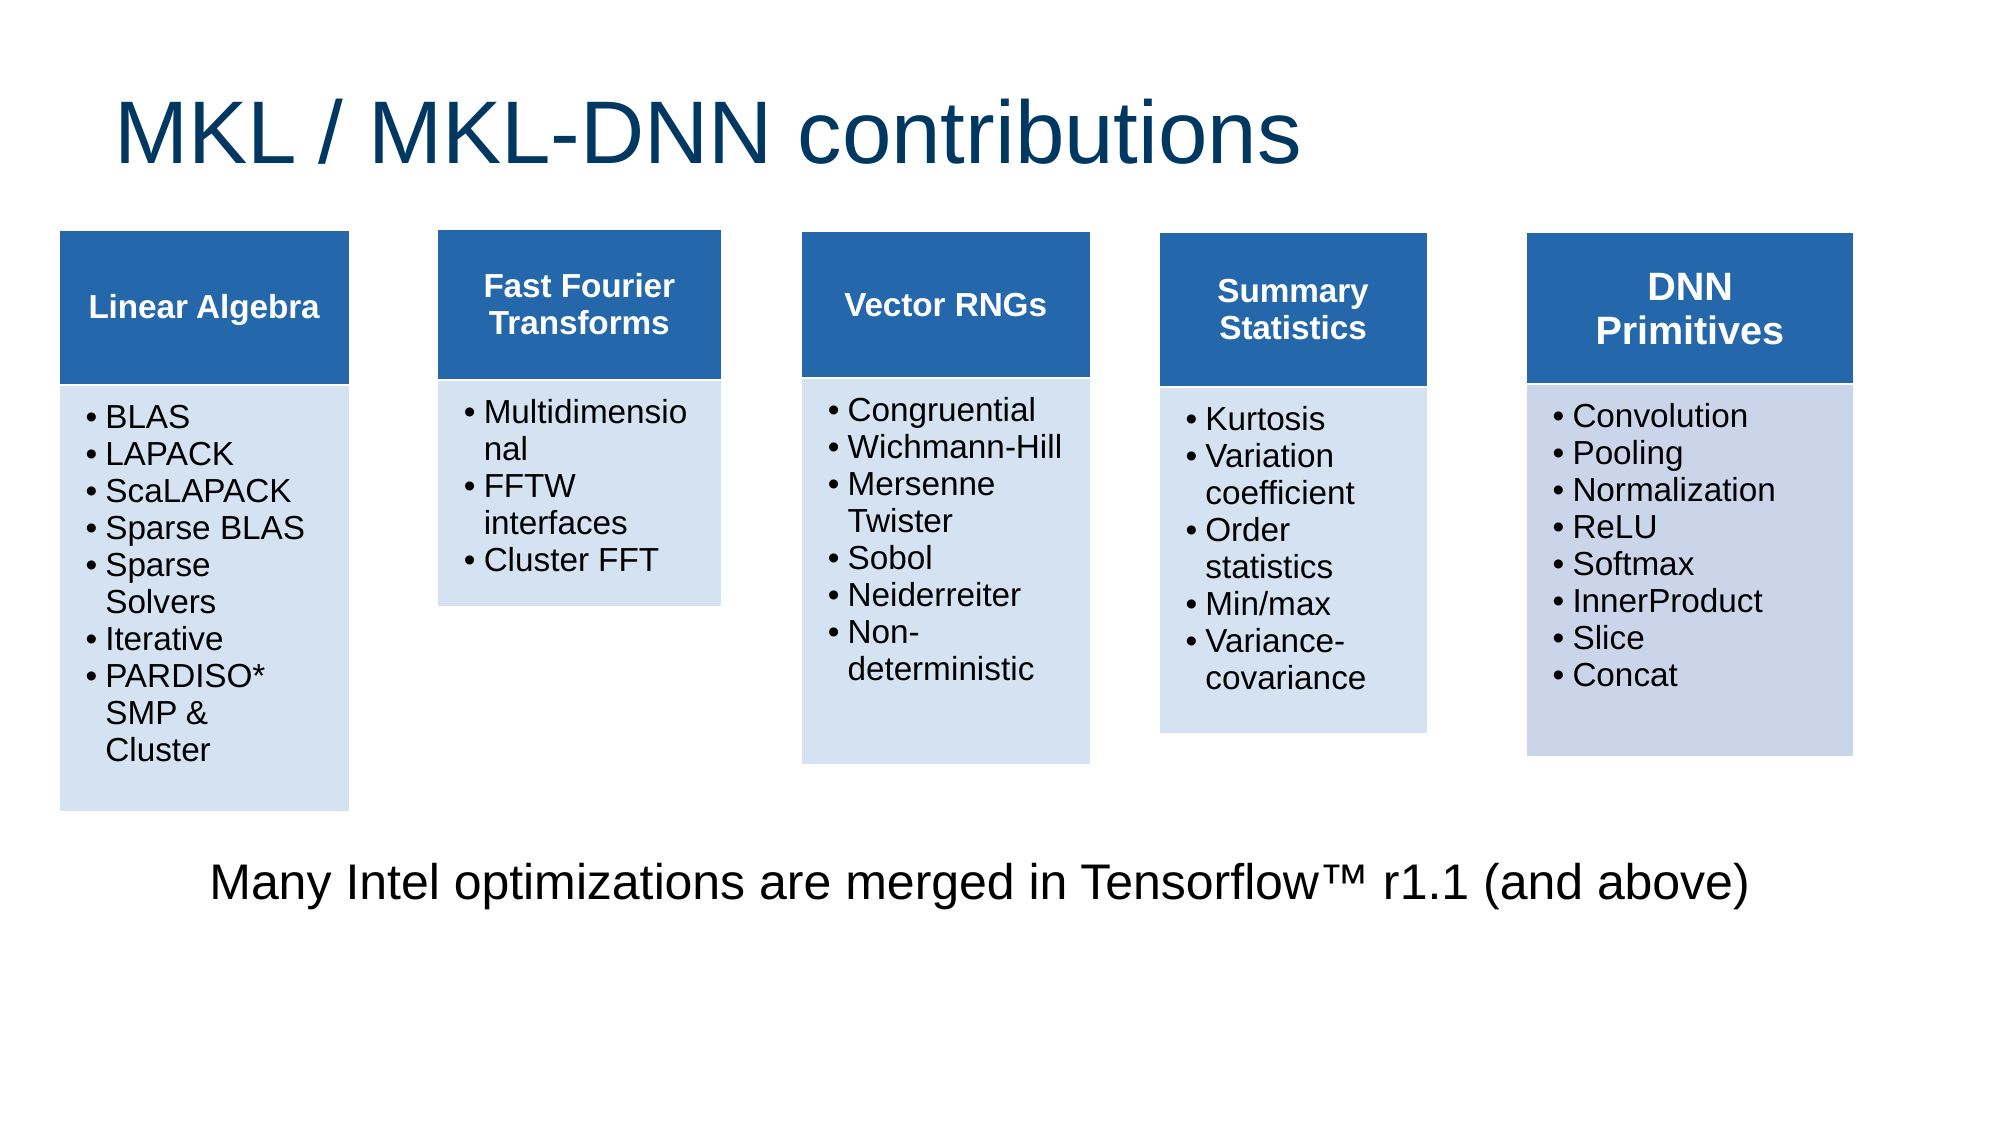

MKL / MKL-DNN contributions
| Fast Fourier Transforms |
| --- |
| Multidimensional FFTW interfaces Cluster FFT |
| Linear Algebra |
| --- |
| BLAS LAPACK ScaLAPACK Sparse BLAS Sparse Solvers Iterative PARDISO\* SMP & Cluster |
| Vector RNGs |
| --- |
| Congruential Wichmann-Hill Mersenne Twister Sobol Neiderreiter Non-deterministic |
| Summary Statistics |
| --- |
| Kurtosis Variation coefficient Order statistics Min/max Variance-covariance |
| DNN Primitives |
| --- |
| Convolution Pooling Normalization ReLU Softmax InnerProduct Slice Concat |
Many Intel optimizations are merged in Tensorflow™ r1.1 (and above)